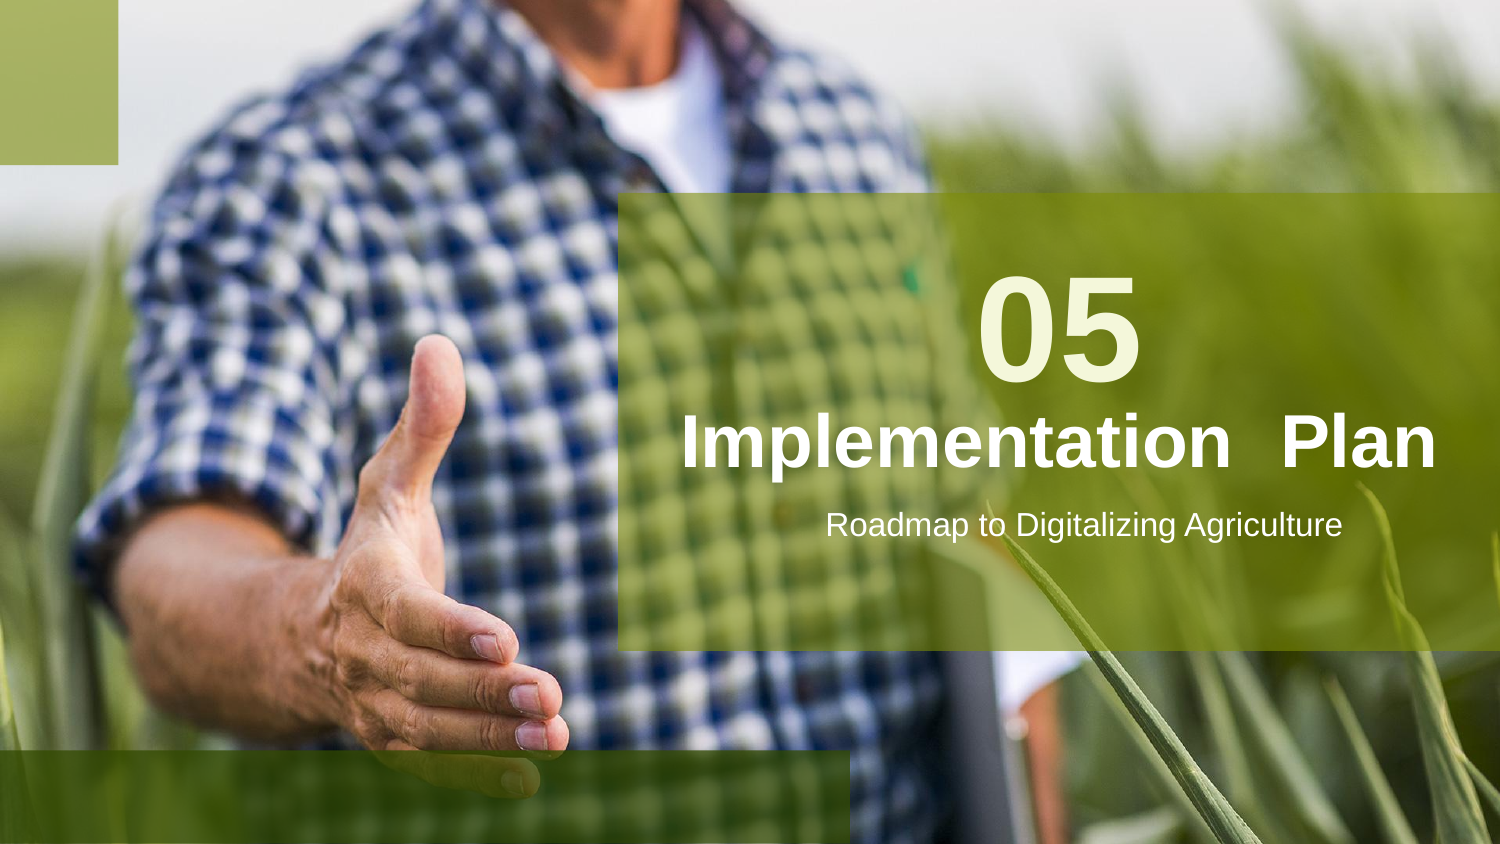

05
# Implementation 	Plan
 Roadmap to Digitalizing Agriculture